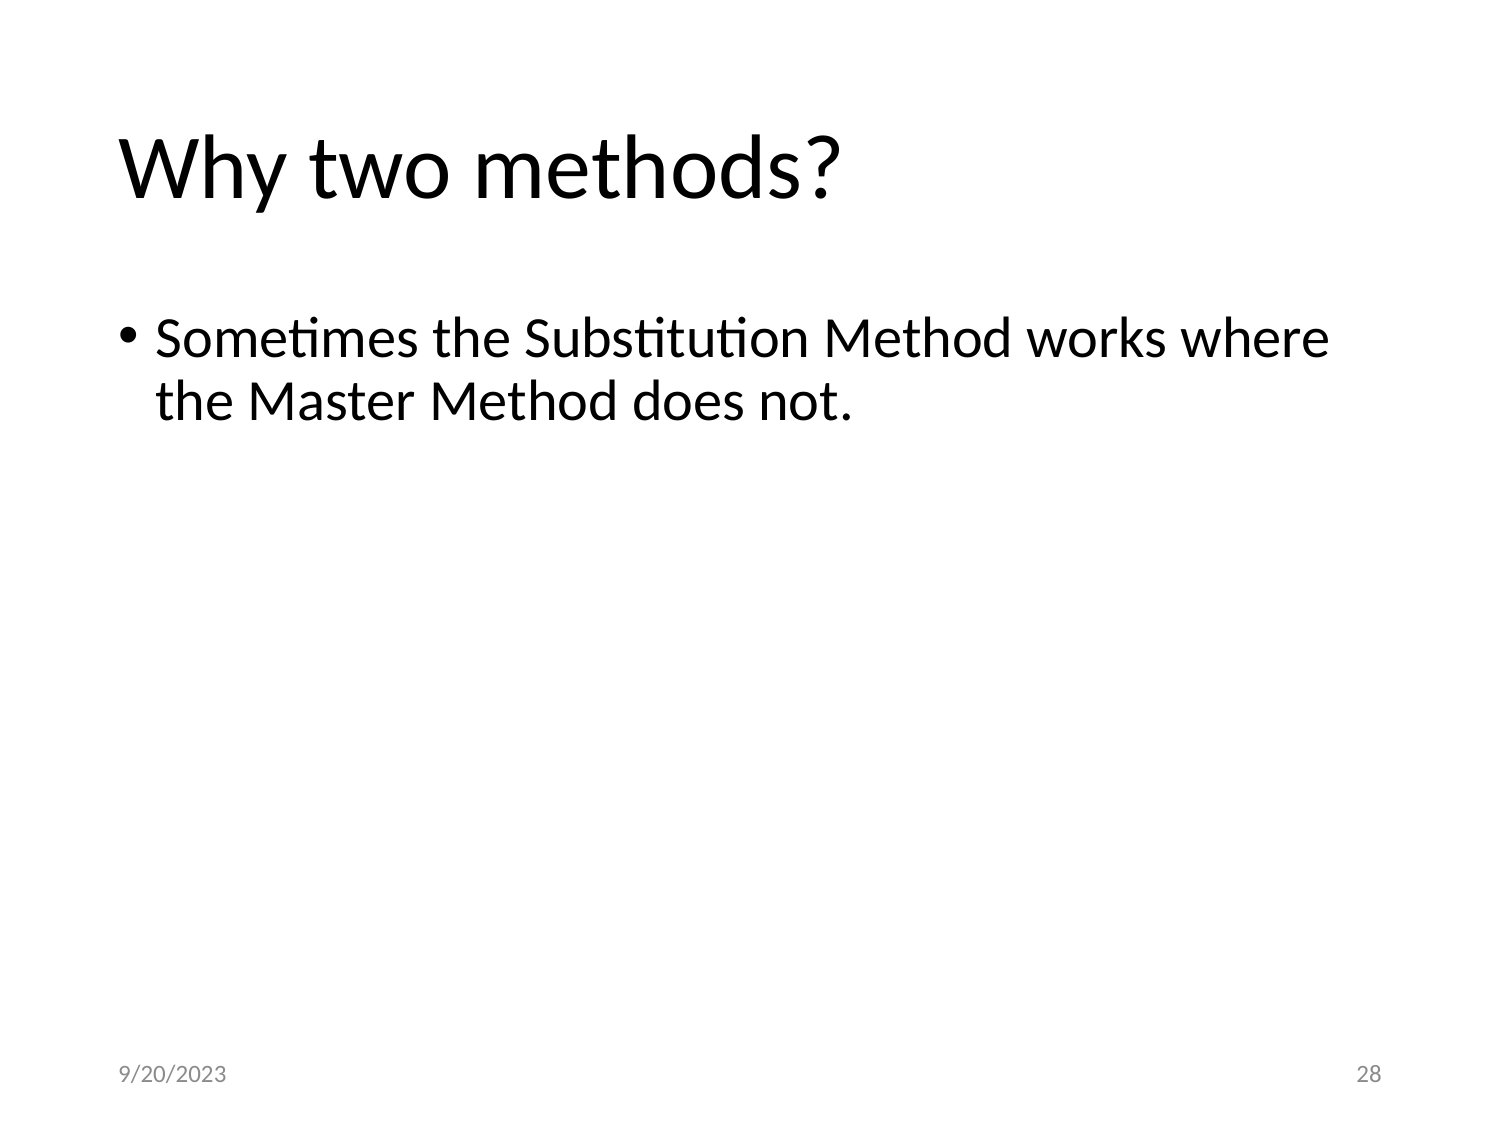

# Why two methods?
Sometimes the Substitution Method works where the Master Method does not.
9/20/2023
28